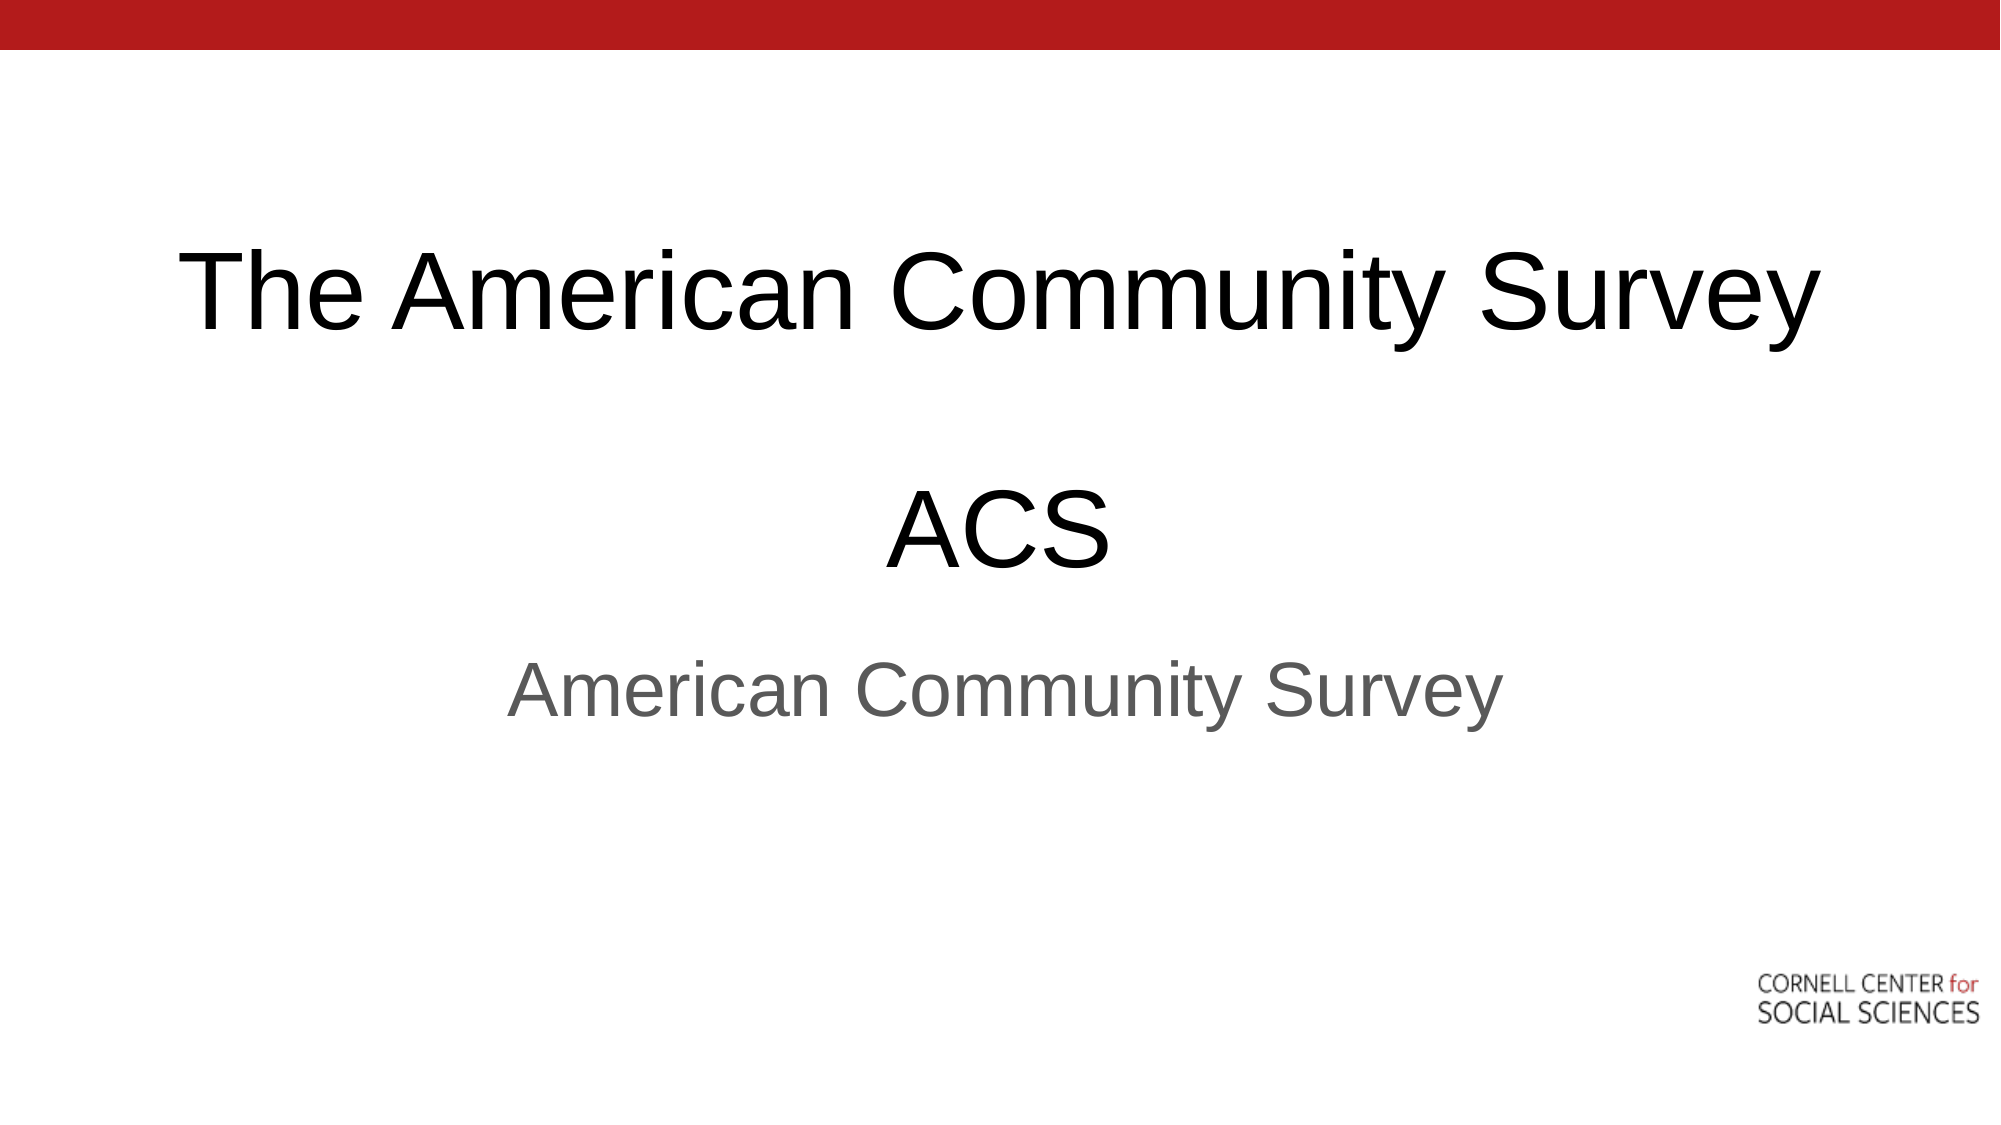

# The American Community Survey ACS
American Community Survey